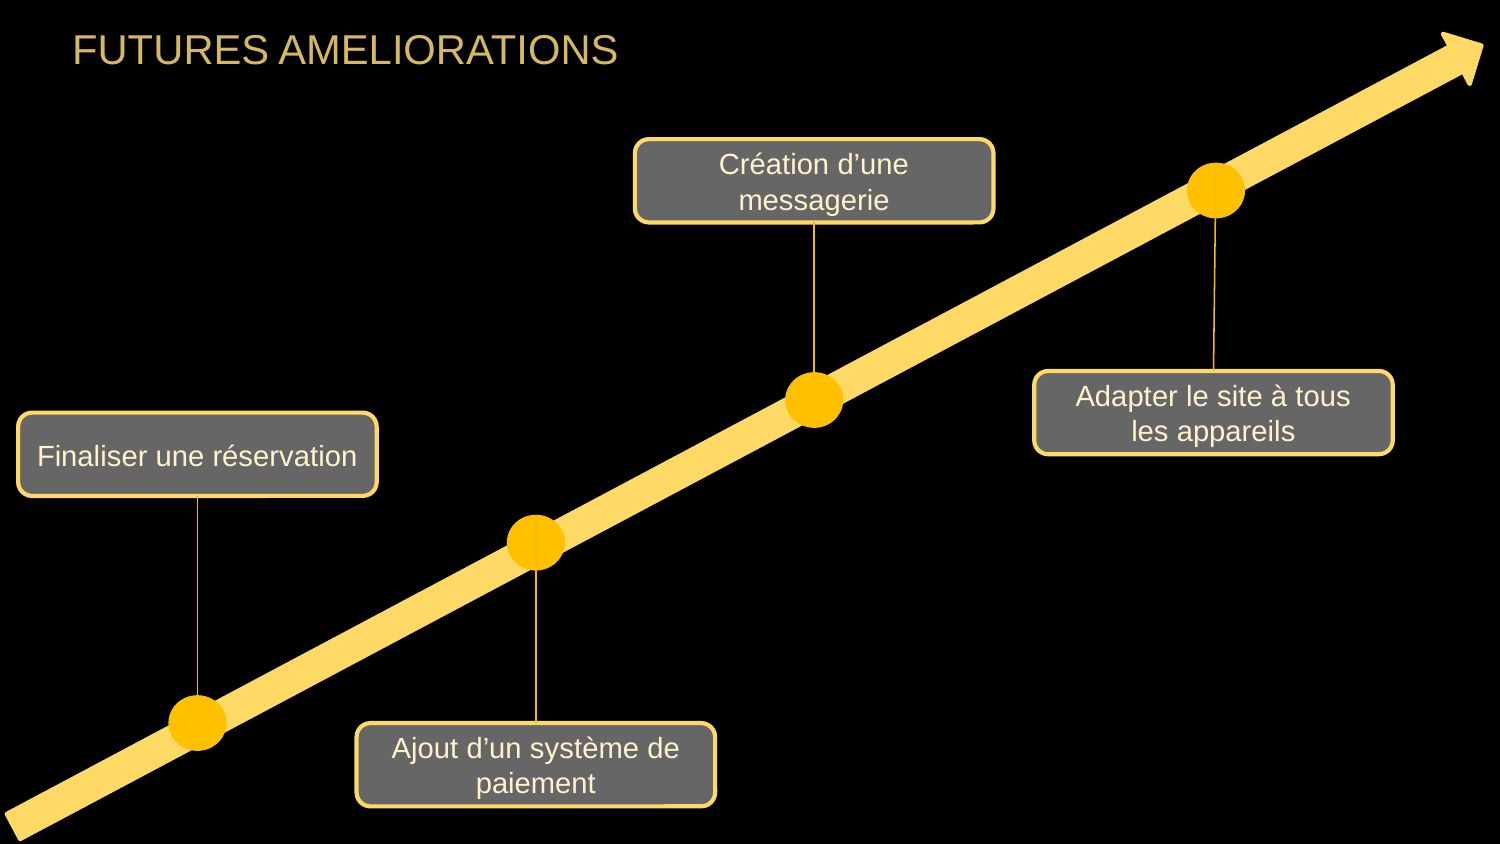

# FUTURES AMELIORATIONS
Création d’une messagerie

C
Adapter le site à tous les appareils

Finaliser une réservation

C

Ajout d’un système de paiement